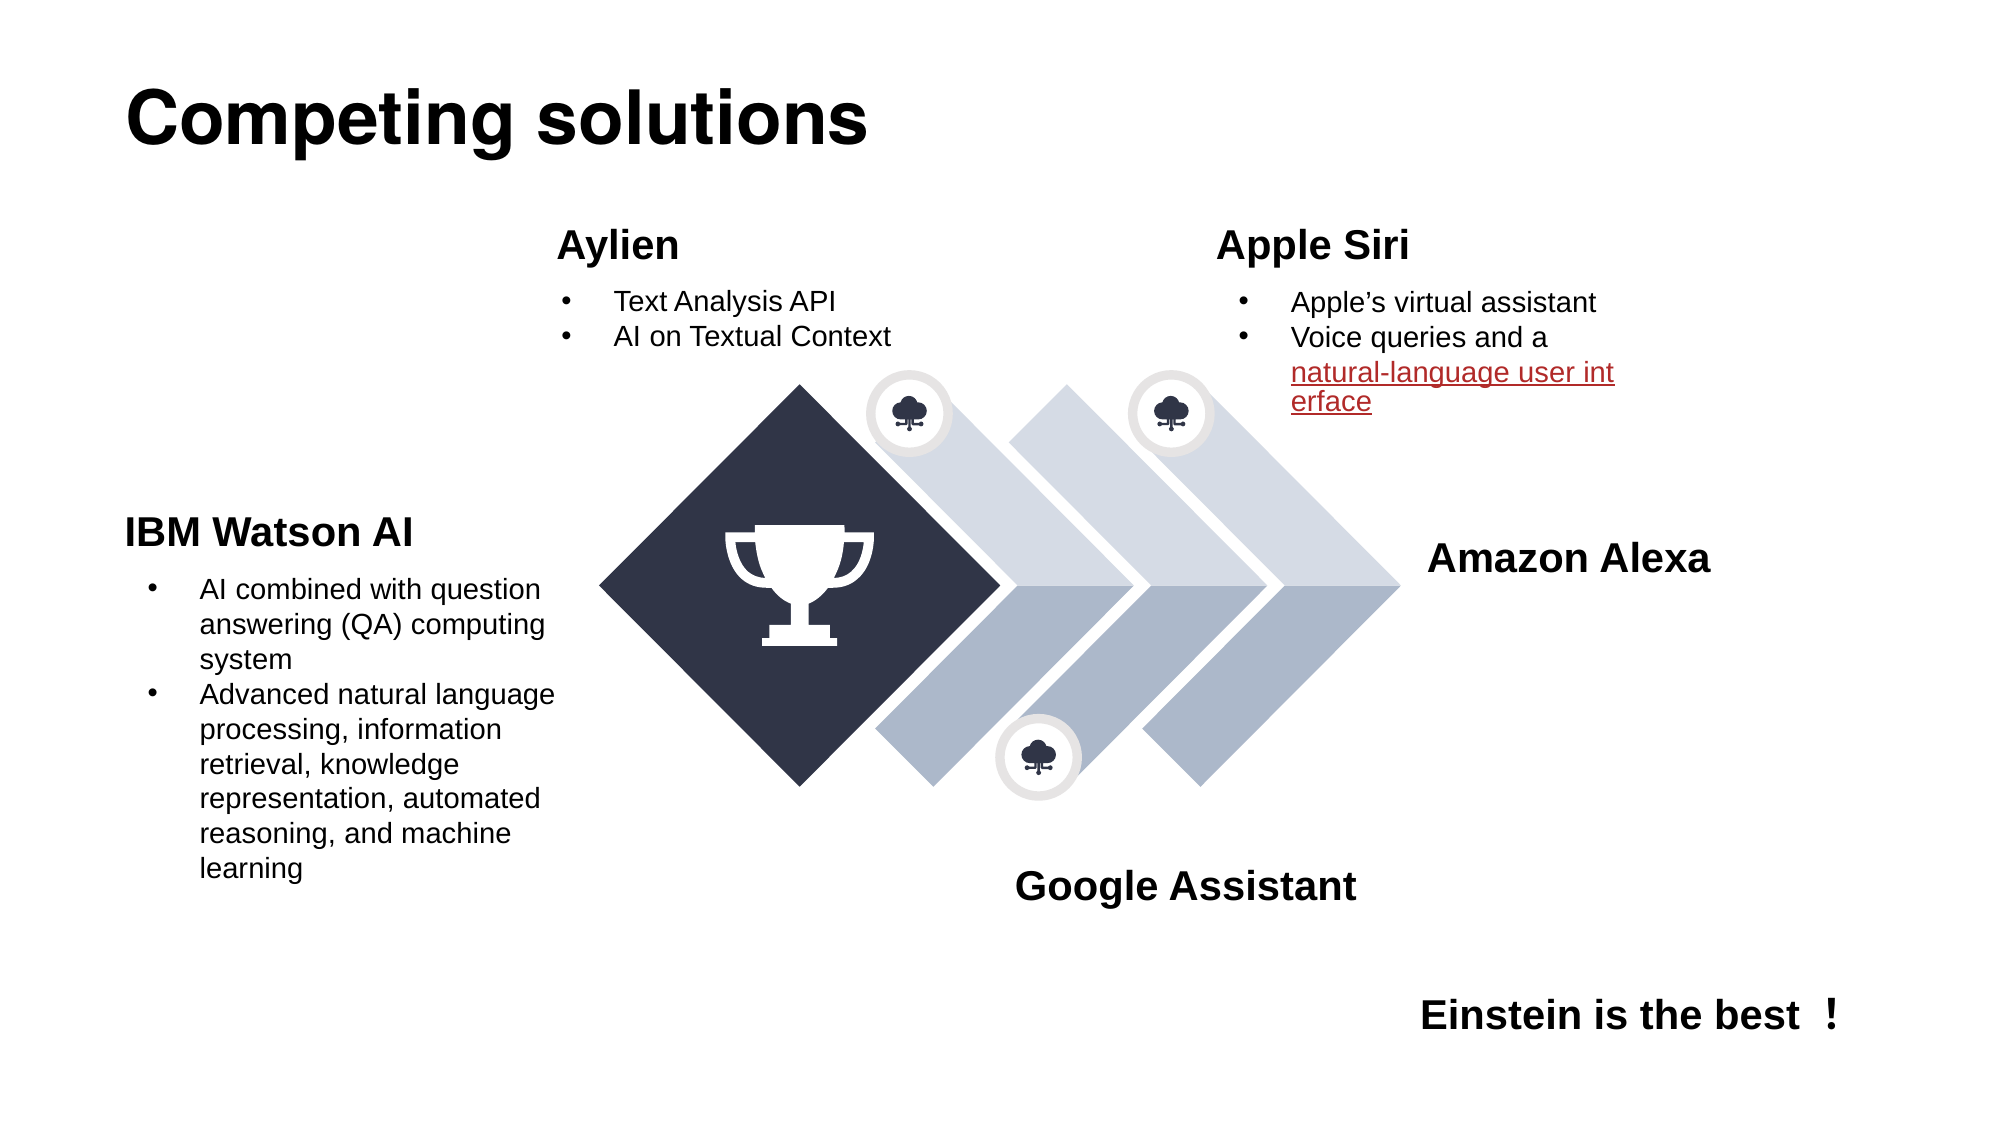

# Competing solutions
Aylien
Text Analysis API
AI on Textual Context
Apple Siri
Apple’s virtual assistant
Voice queries and a natural-language user interface

IBM Watson AI
Amazon Alexa

AI combined with question answering (QA) computing system
Advanced natural language processing, information retrieval, knowledge representation, automated reasoning, and machine learning

Google Assistant

Einstein is the best ！